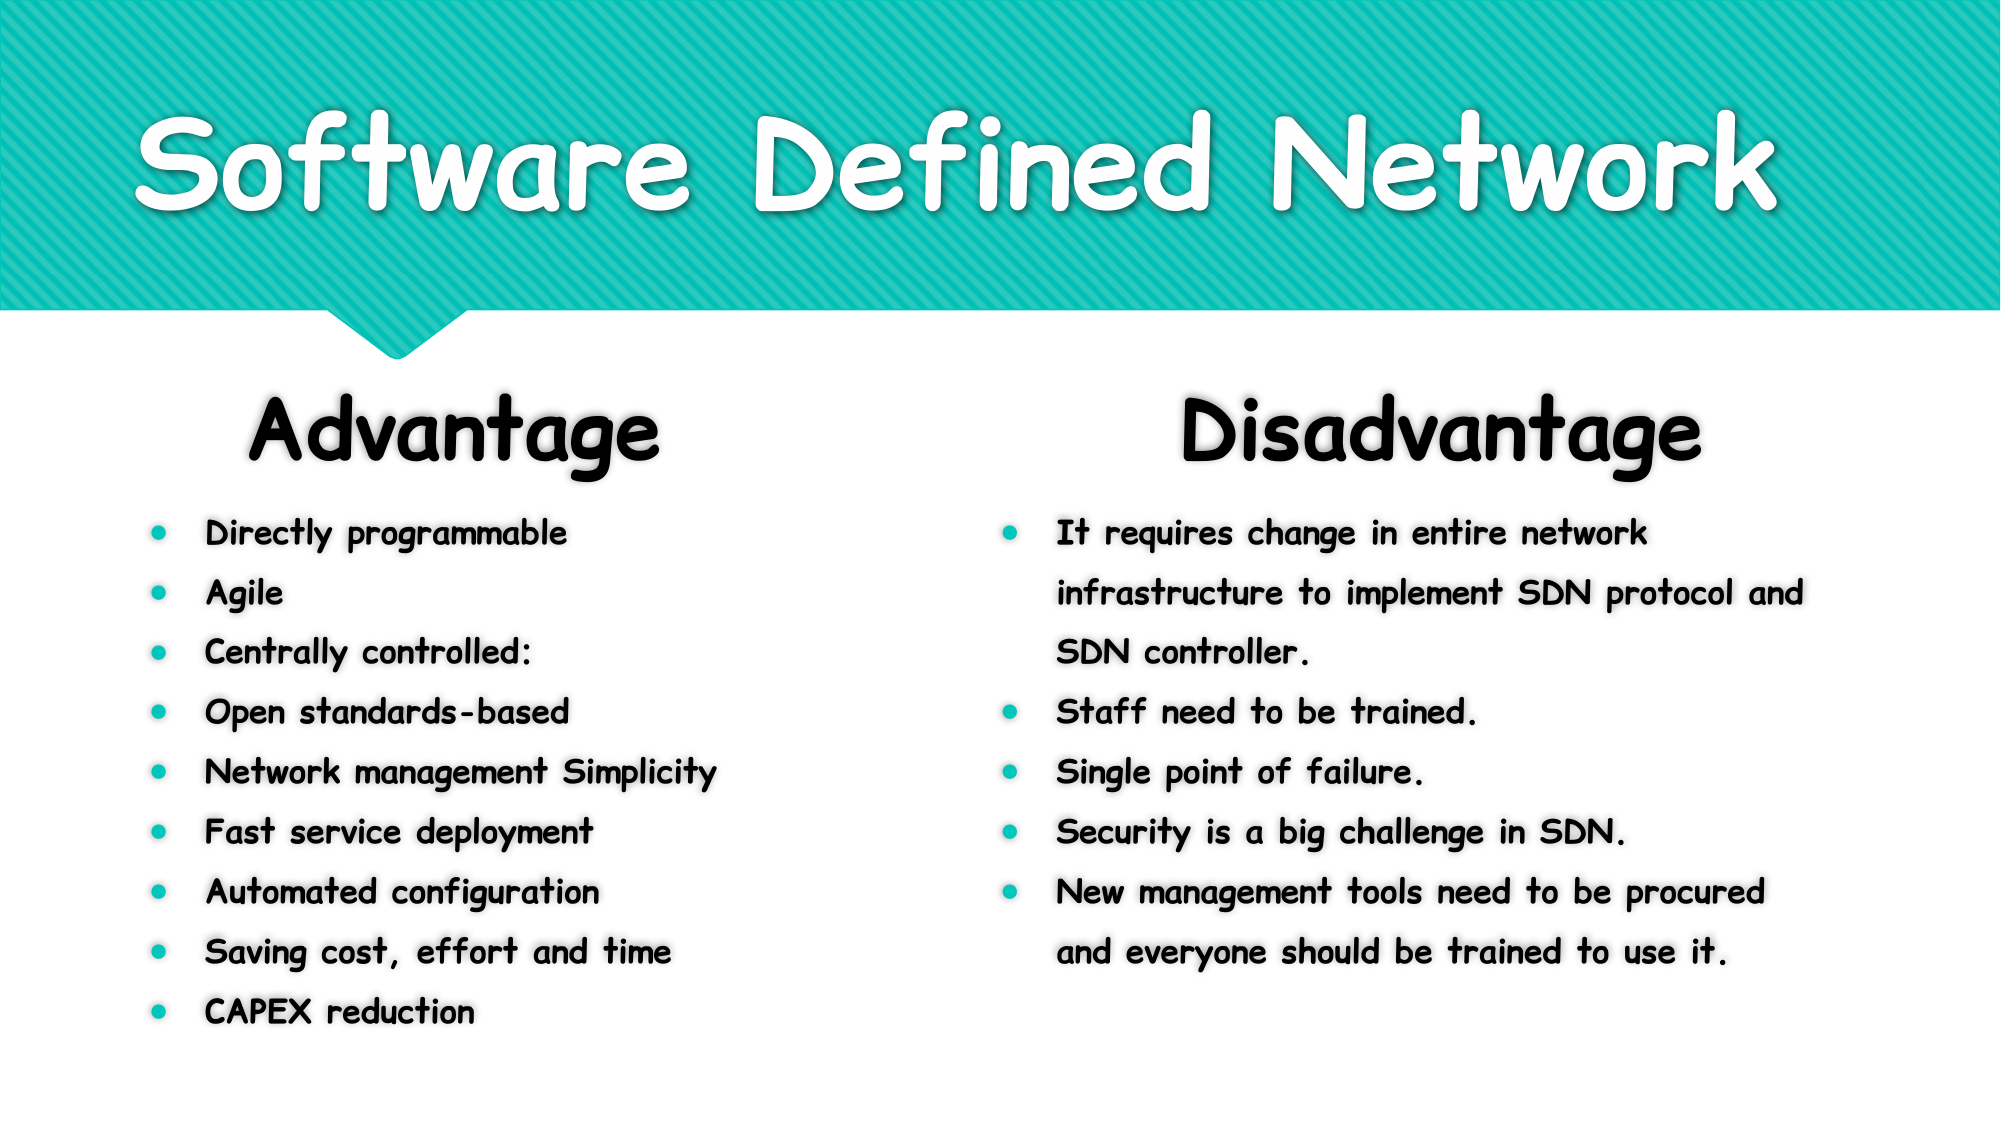

Software Defined Network
Advantage
Disadvantage
Directly programmable
Agile
Centrally controlled:
Open standards-based
Network management Simplicity
Fast service deployment
Automated configuration
Saving cost, effort and time
CAPEX reduction
It requires change in entire network infrastructure to implement SDN protocol and SDN controller.
Staff need to be trained.
Single point of failure.
Security is a big challenge in SDN.
New management tools need to be procured and everyone should be trained to use it.